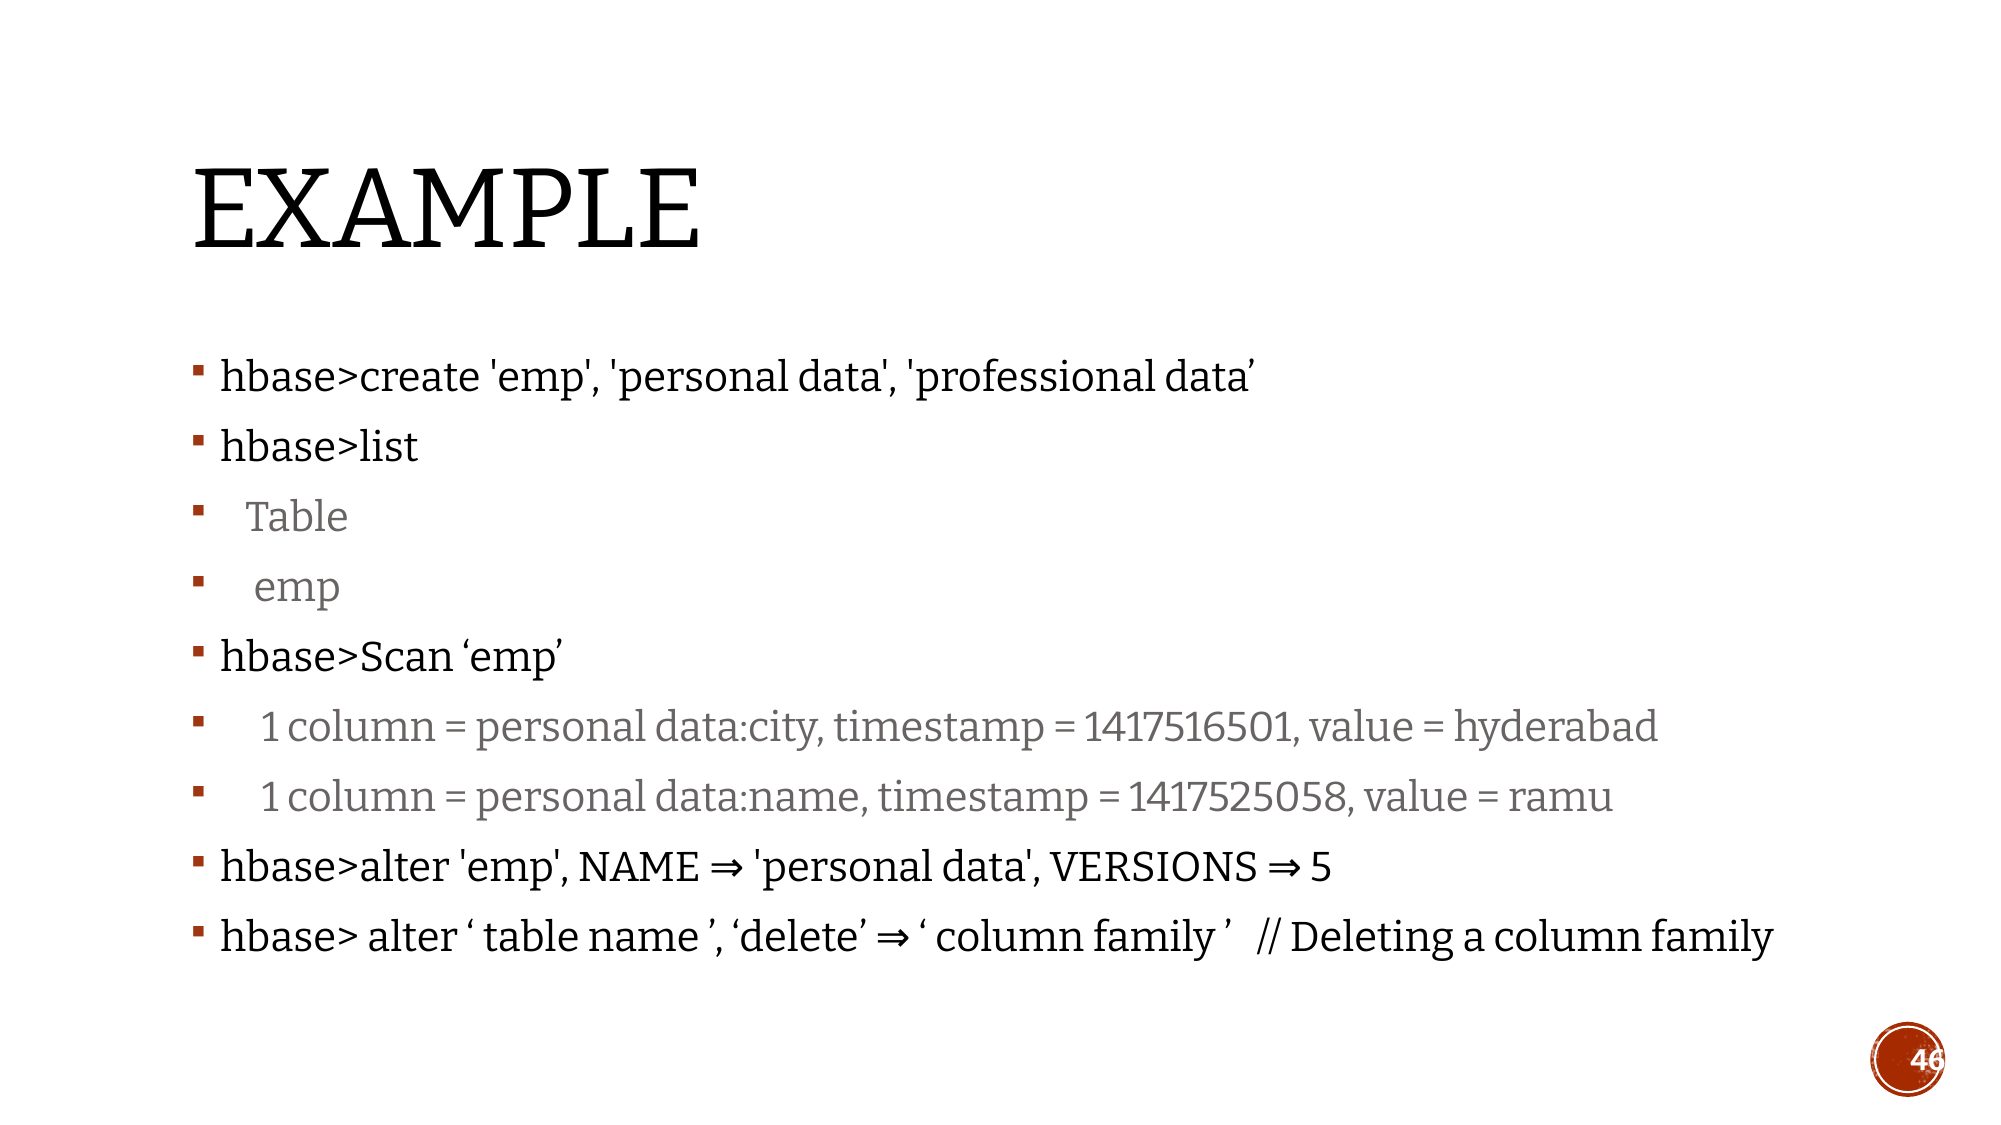

# example
hbase>create 'emp', 'personal data', 'professional data’
hbase>list
   Table
    emp
hbase>Scan ‘emp’
     1 column = personal data:city, timestamp = 1417516501, value = hyderabad
     1 column = personal data:name, timestamp = 1417525058, value = ramu
hbase>alter 'emp', NAME ⇒ 'personal data', VERSIONS ⇒ 5
hbase> alter ‘ table name ’, ‘delete’ ⇒ ‘ column family ’   // Deleting a column family
46